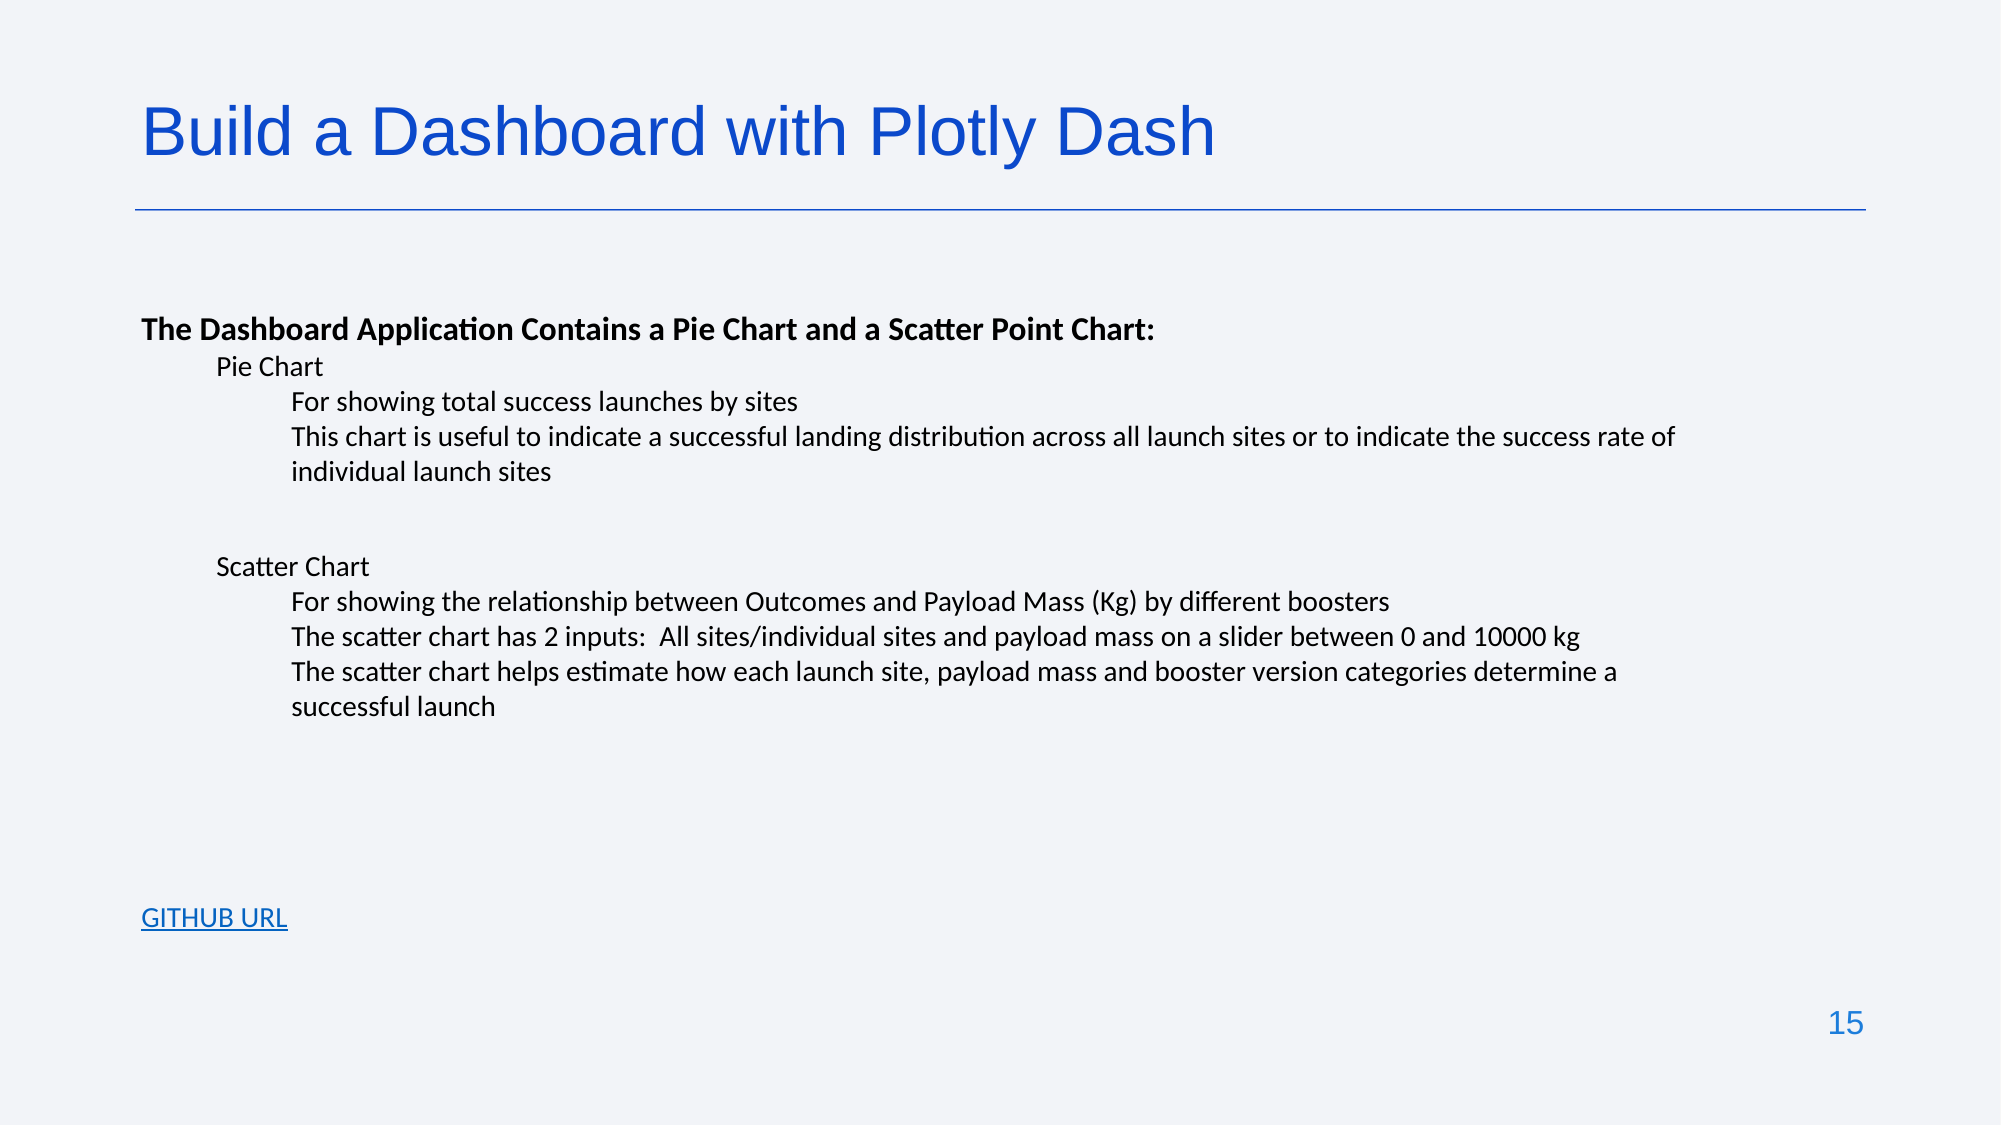

Build a Dashboard with Plotly Dash
The Dashboard Application Contains a Pie Chart and a Scatter Point Chart:
Pie Chart
For showing total success launches by sites
This chart is useful to indicate a successful landing distribution across all launch sites or to indicate the success rate of individual launch sites

Scatter Chart
For showing the relationship between Outcomes and Payload Mass (Kg) by different boosters
The scatter chart has 2 inputs:  All sites/individual sites and payload mass on a slider between 0 and 10000 kg
The scatter chart helps estimate how each launch site, payload mass and booster version categories determine a successful launch

GITHUB URL
15